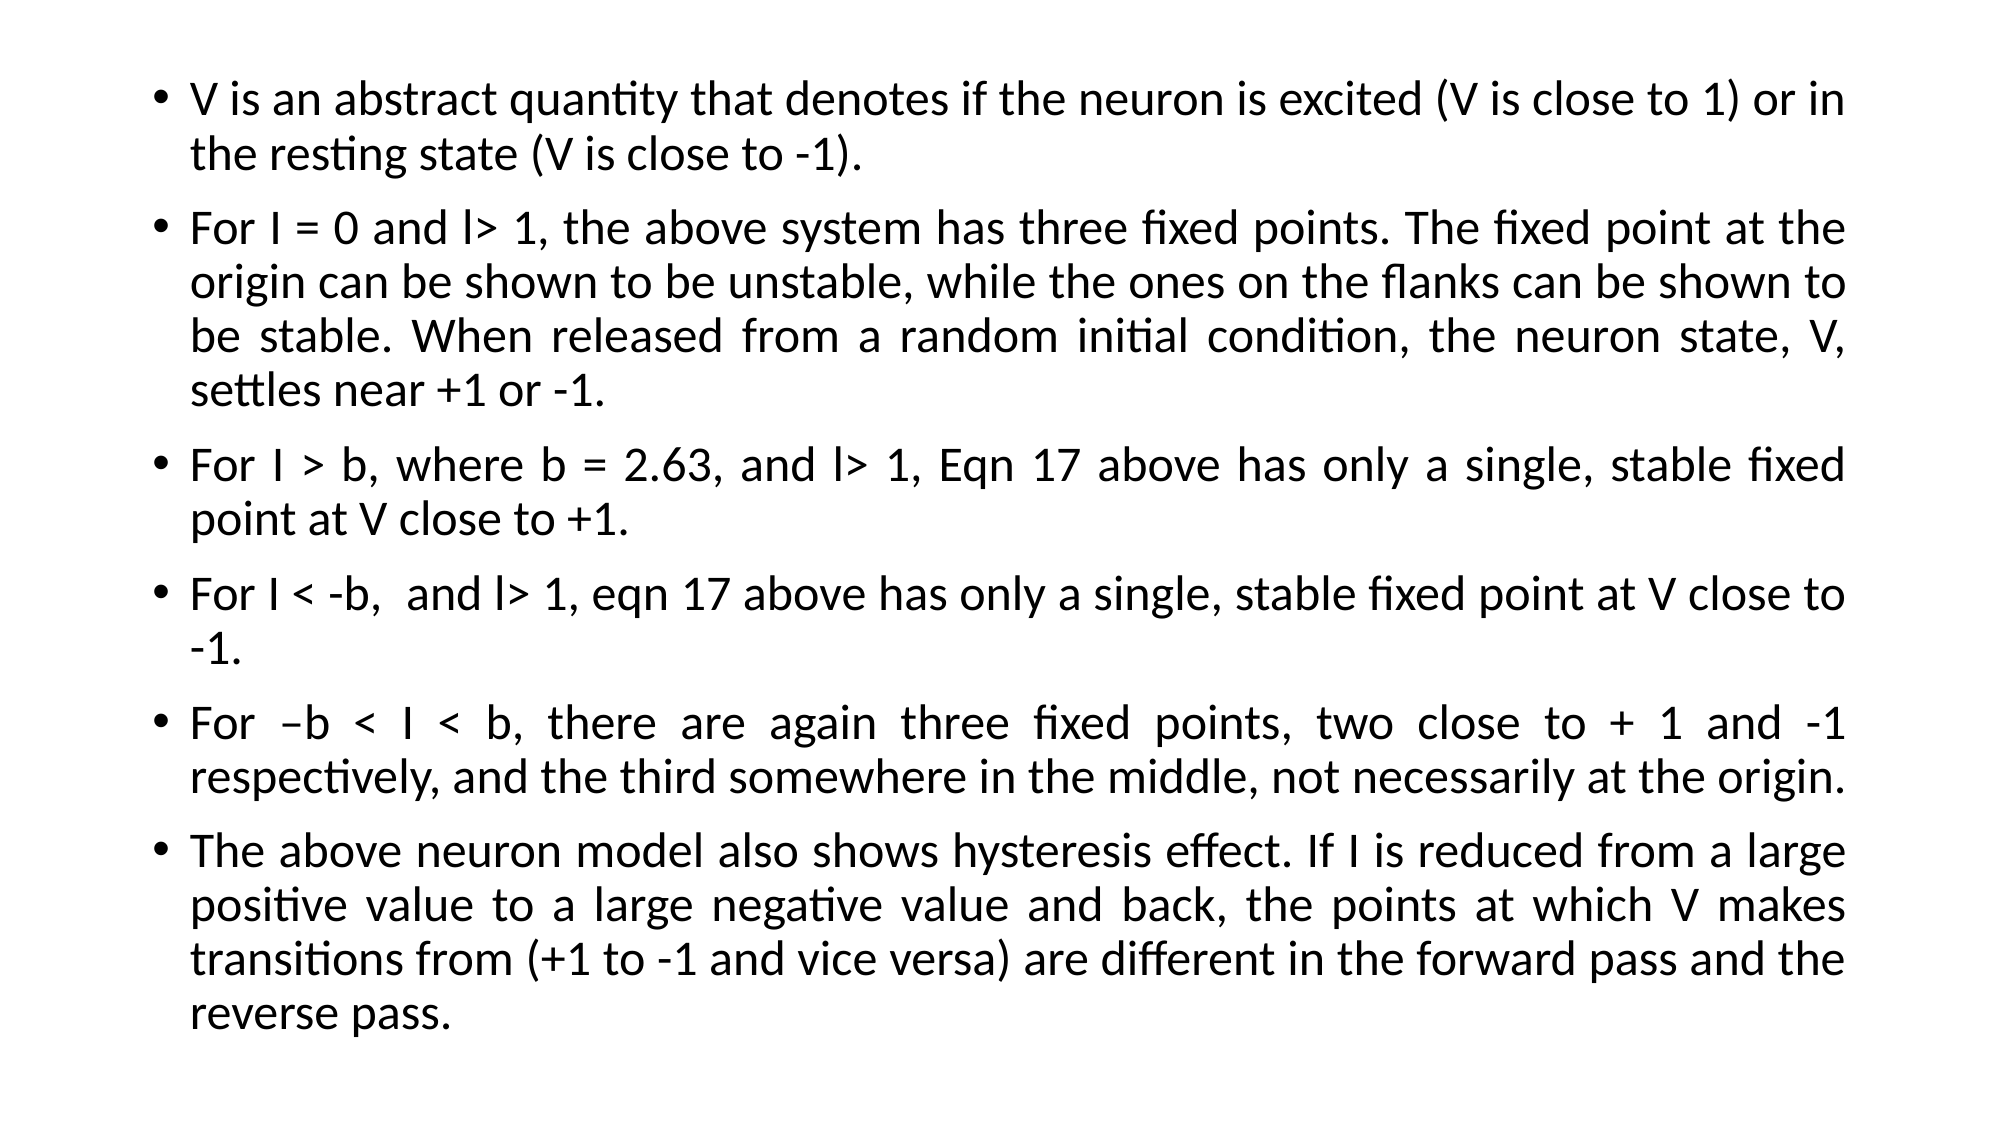

V is an abstract quantity that denotes if the neuron is excited (V is close to 1) or in the resting state (V is close to -1).
For I = 0 and l> 1, the above system has three fixed points. The fixed point at the origin can be shown to be unstable, while the ones on the flanks can be shown to be stable. When released from a random initial condition, the neuron state, V, settles near +1 or -1.
For I > b, where b = 2.63, and l> 1, Eqn 17 above has only a single, stable fixed point at V close to +1.
For I < -b,  and l> 1, eqn 17 above has only a single, stable fixed point at V close to -1.
For –b < I < b, there are again three fixed points, two close to + 1 and -1 respectively, and the third somewhere in the middle, not necessarily at the origin.
The above neuron model also shows hysteresis effect. If I is reduced from a large positive value to a large negative value and back, the points at which V makes transitions from (+1 to -1 and vice versa) are different in the forward pass and the reverse pass.